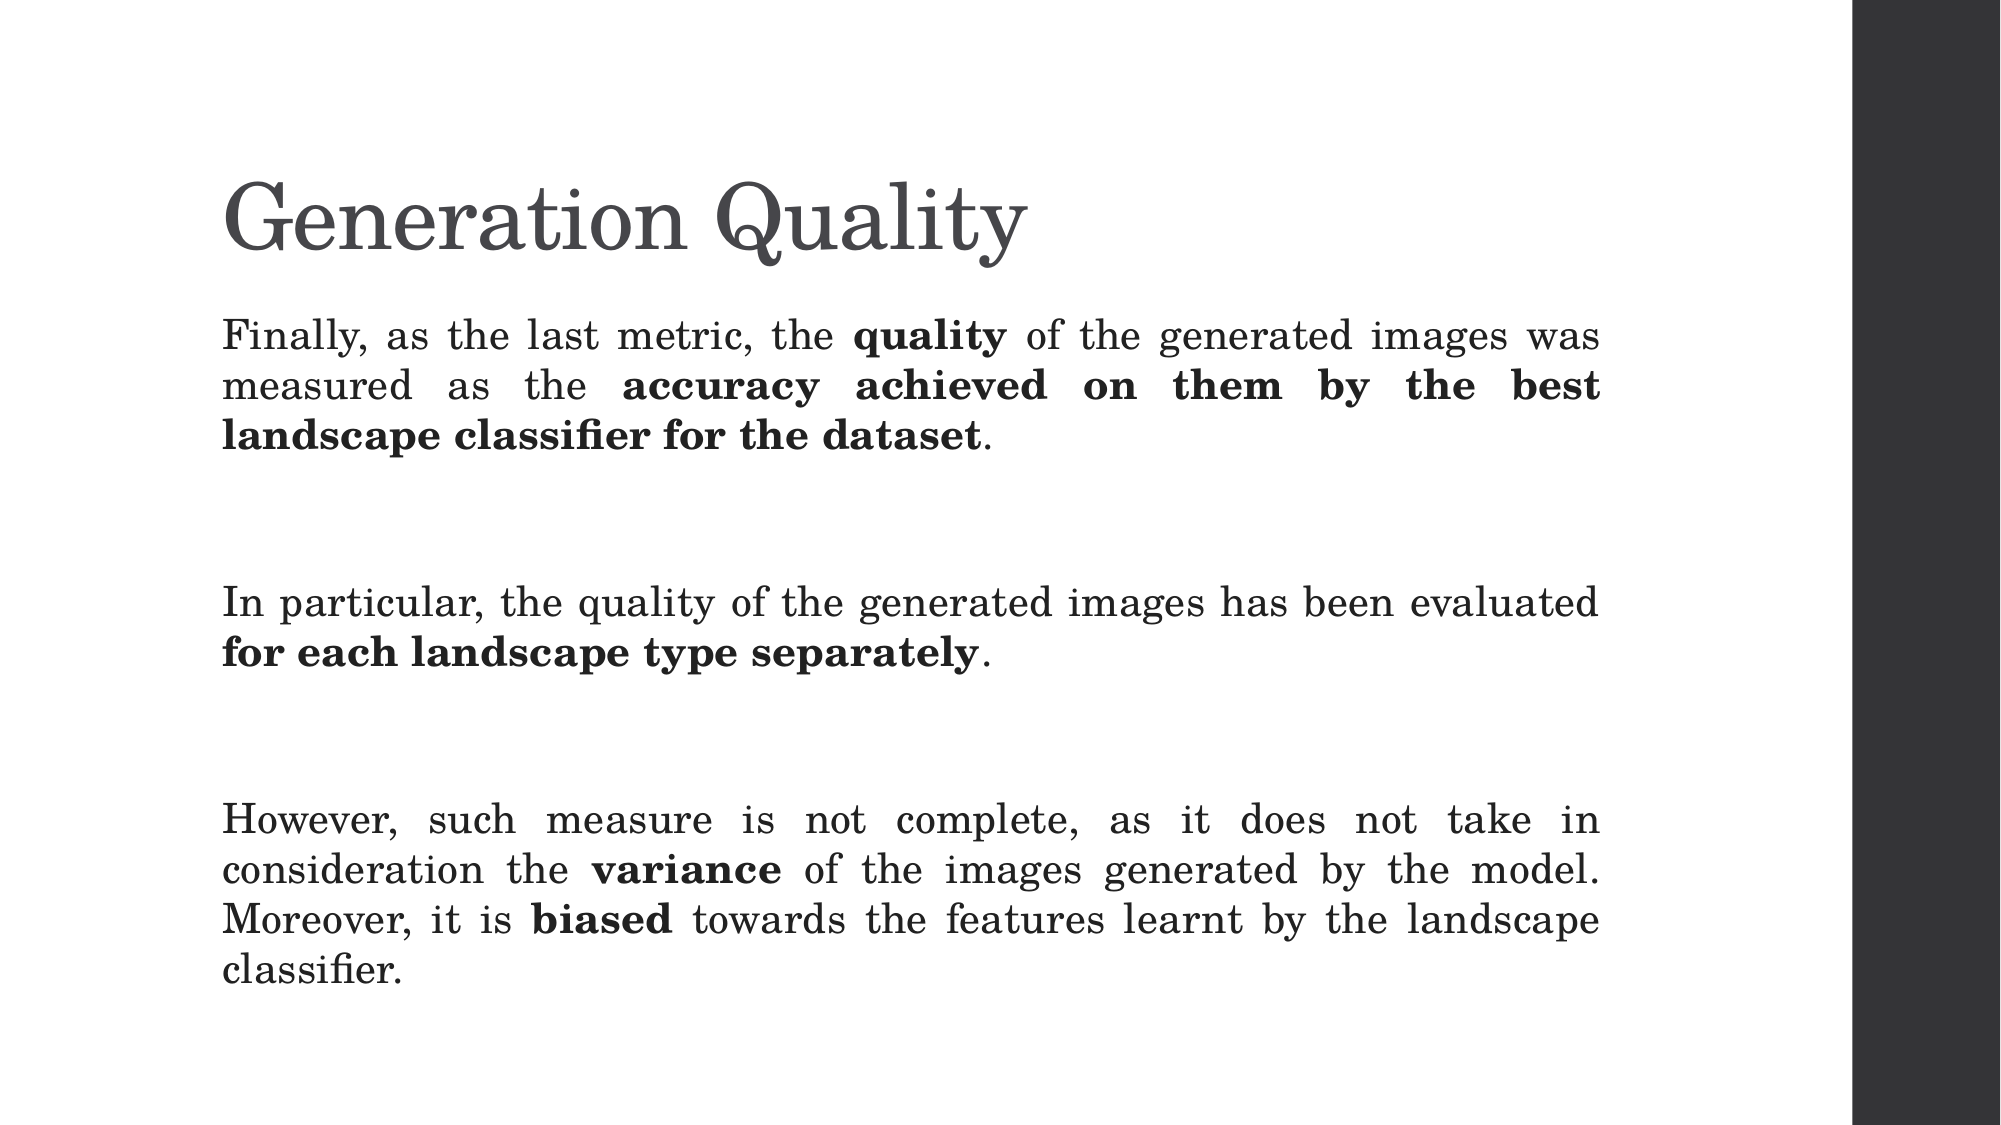

# Generation Quality
Finally, as the last metric, the quality of the generated images was measured as the accuracy achieved on them by the best landscape classifier for the dataset.

In particular, the quality of the generated images has been evaluated for each landscape type separately.

However, such measure is not complete, as it does not take in consideration the variance of the images generated by the model. Moreover, it is biased towards the features learnt by the landscape classifier.